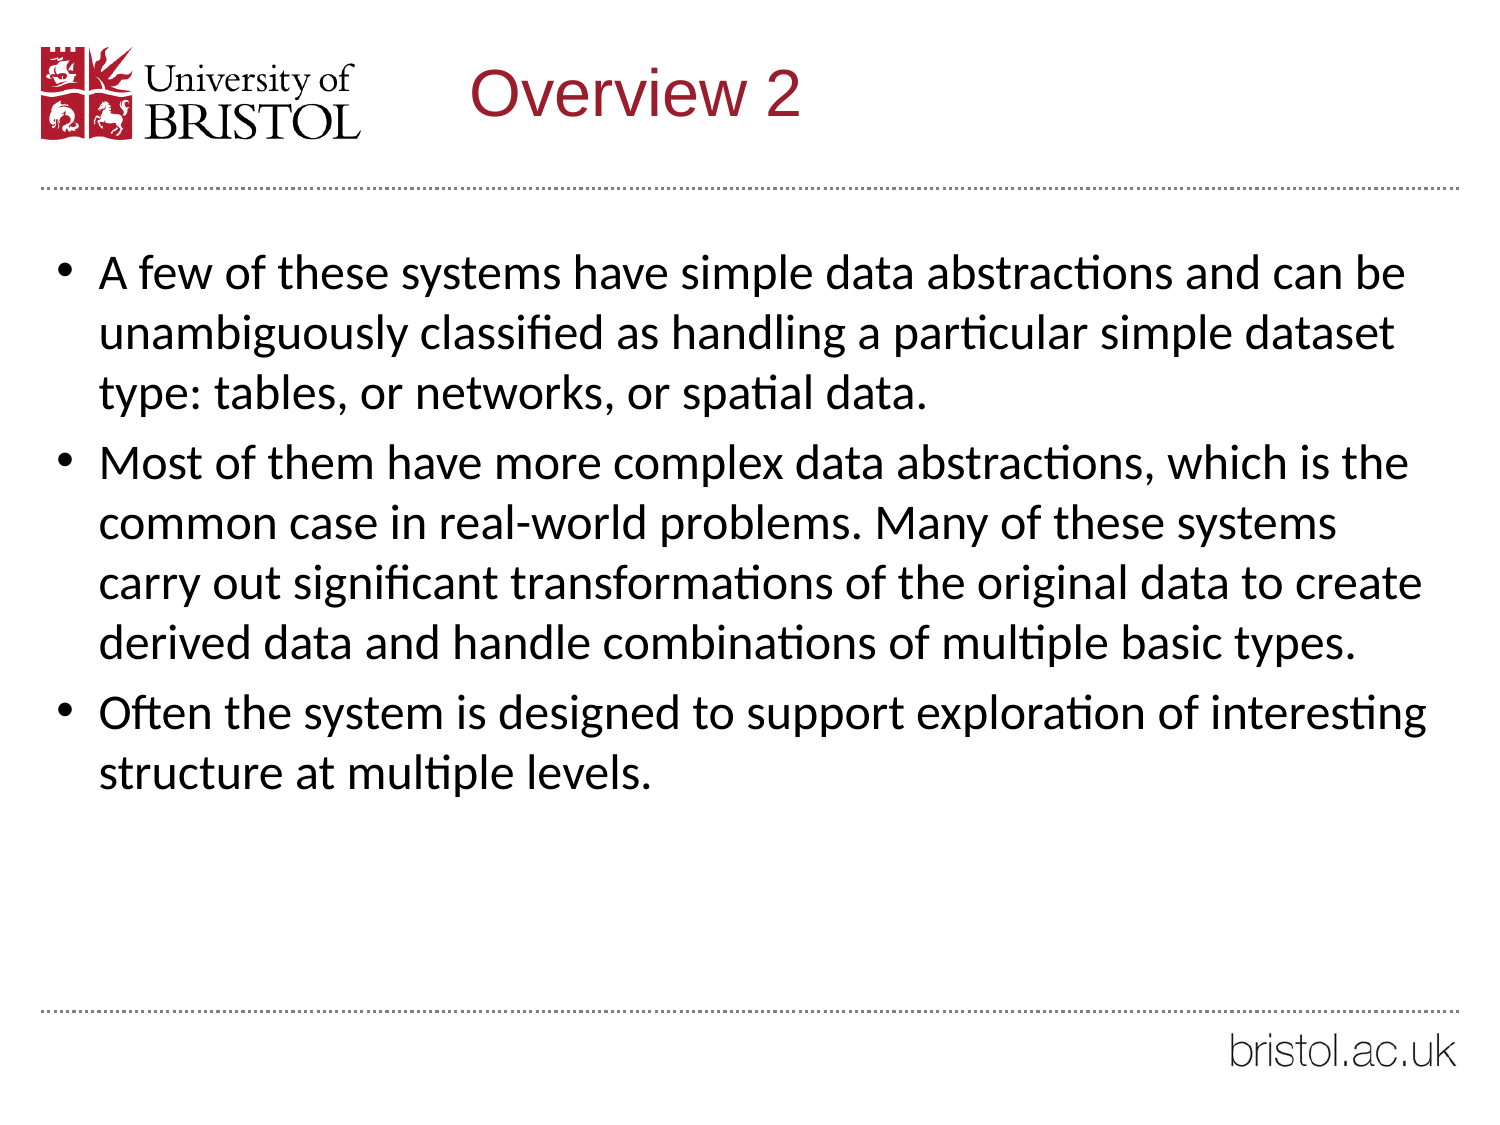

# Overview 2
A few of these systems have simple data abstractions and can be unambiguously classified as handling a particular simple dataset type: tables, or networks, or spatial data.
Most of them have more complex data abstractions, which is the common case in real-world problems. Many of these systems carry out significant transformations of the original data to create derived data and handle combinations of multiple basic types.
Often the system is designed to support exploration of interesting structure at multiple levels.